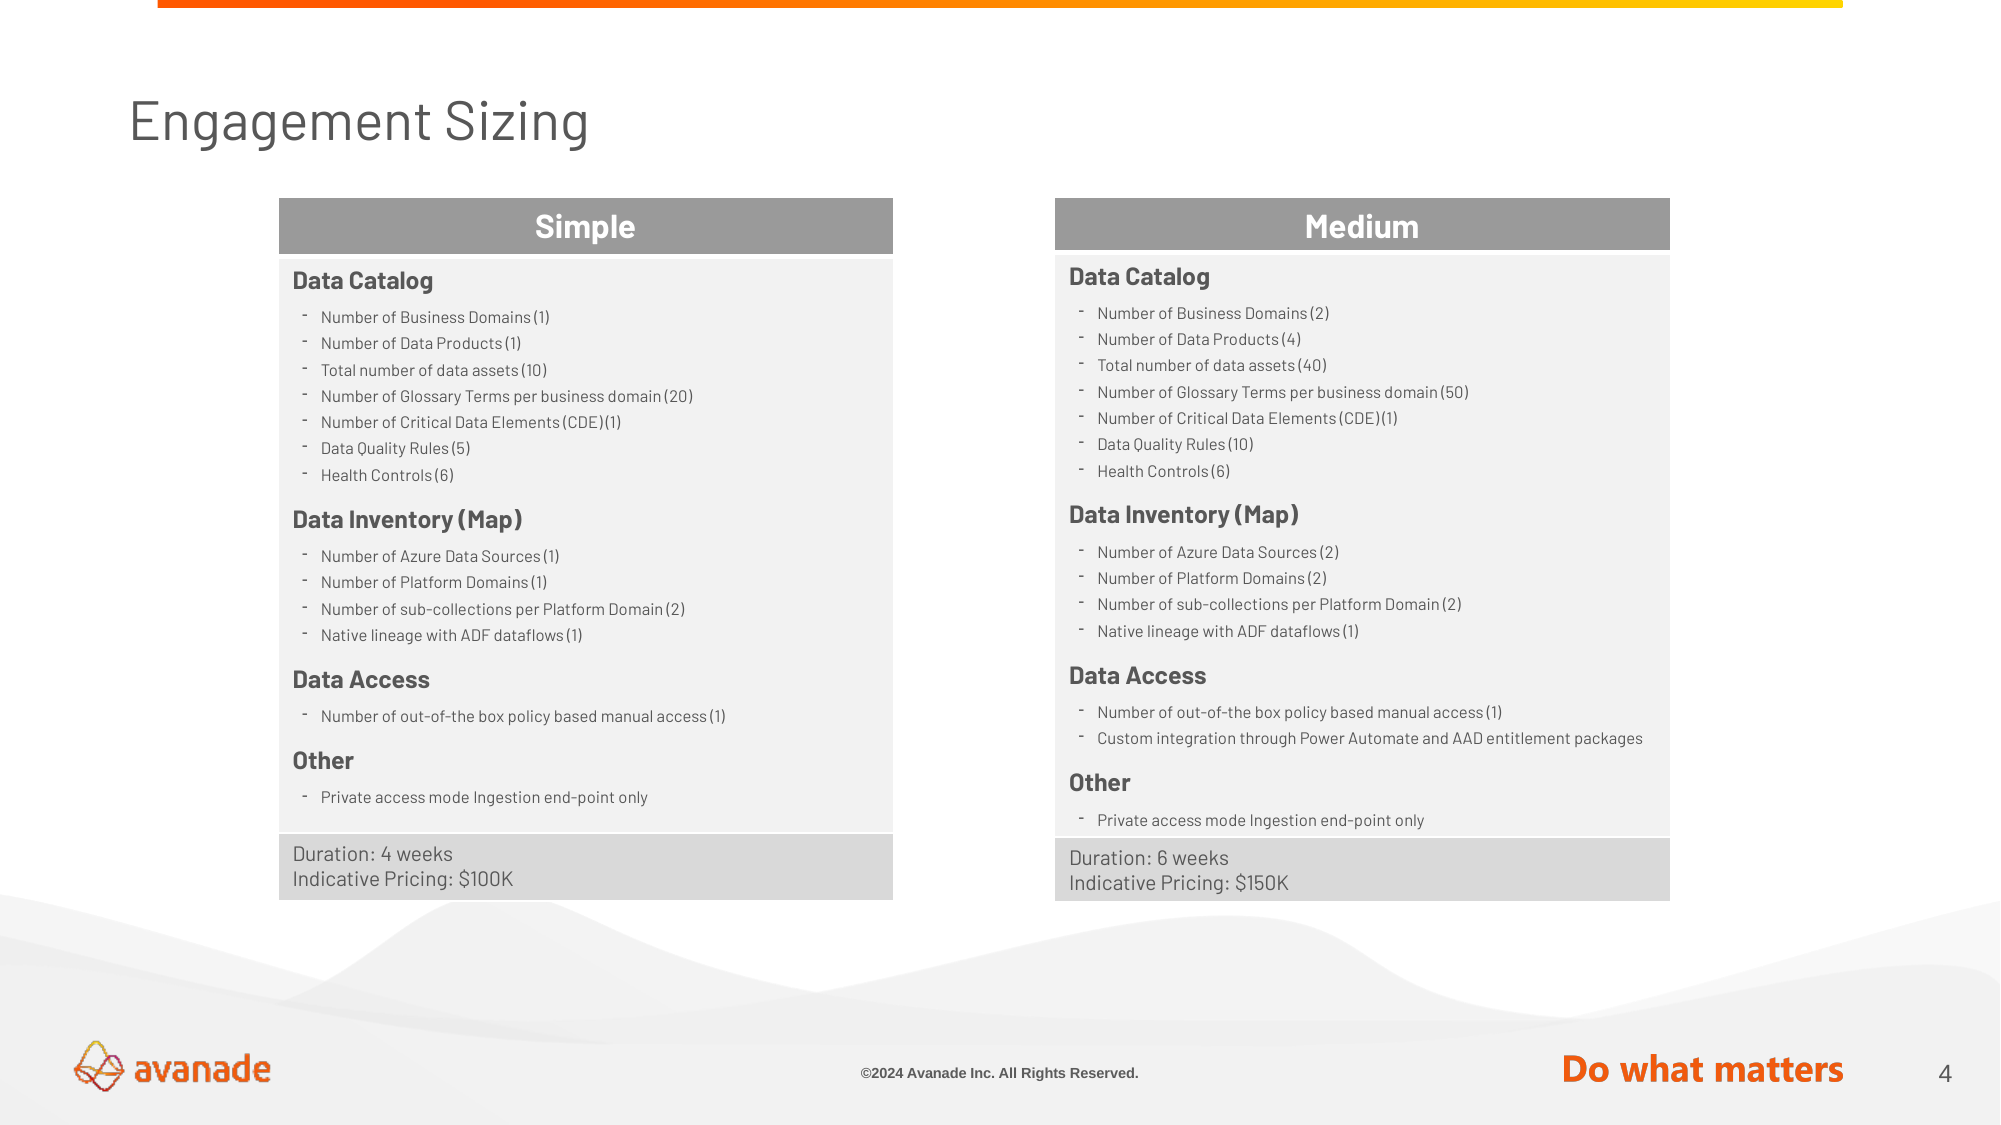

# Engagement Sizing
| Simple |
| --- |
| Data Catalog Number of Business Domains (1) Number of Data Products (1) Total number of data assets (10) Number of Glossary Terms per business domain (20) Number of Critical Data Elements (CDE) (1) Data Quality Rules (5) Health Controls (6) Data Inventory (Map) Number of Azure Data Sources (1) Number of Platform Domains (1) Number of sub-collections per Platform Domain (2) Native lineage with ADF dataflows (1) Data Access Number of out-of-the box policy based manual access (1) Other Private access mode Ingestion end-point only |
| Duration: 4 weeks Indicative Pricing: $100K |
| Medium |
| --- |
| Data Catalog Number of Business Domains (2) Number of Data Products (4) Total number of data assets (40) Number of Glossary Terms per business domain (50) Number of Critical Data Elements (CDE) (1) Data Quality Rules (10) Health Controls (6) Data Inventory (Map) Number of Azure Data Sources (2) Number of Platform Domains (2) Number of sub-collections per Platform Domain (2) Native lineage with ADF dataflows (1) Data Access Number of out-of-the box policy based manual access (1) Custom integration through Power Automate and AAD entitlement packages Other Private access mode Ingestion end-point only |
| Duration: 6 weeks Indicative Pricing: $150K |
4